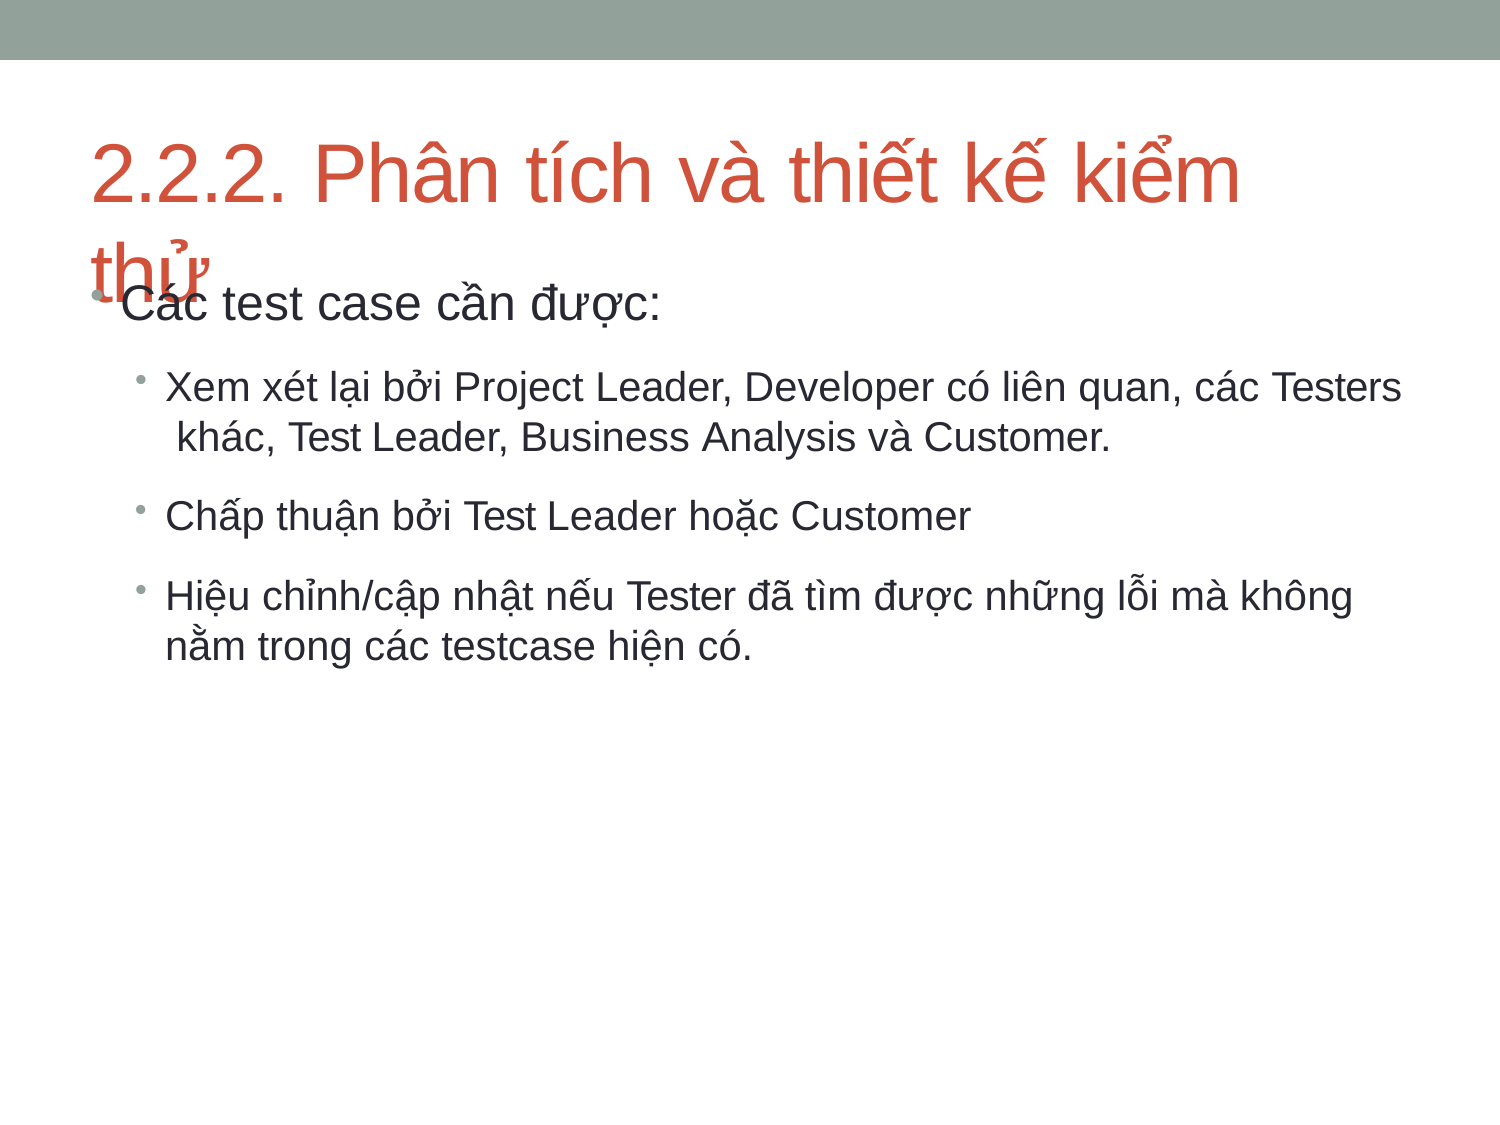

# 2.2.2. Phân tích và thiết kế kiểm thử
Các test case cần được:
Xem xét lại bởi Project Leader, Developer có liên quan, các Testers  khác, Test Leader, Business Analysis và Customer.
Chấp thuận bởi Test Leader hoặc Customer
Hiệu chỉnh/cập nhật nếu Tester đã tìm được những lỗi mà không  nằm trong các testcase hiện có.